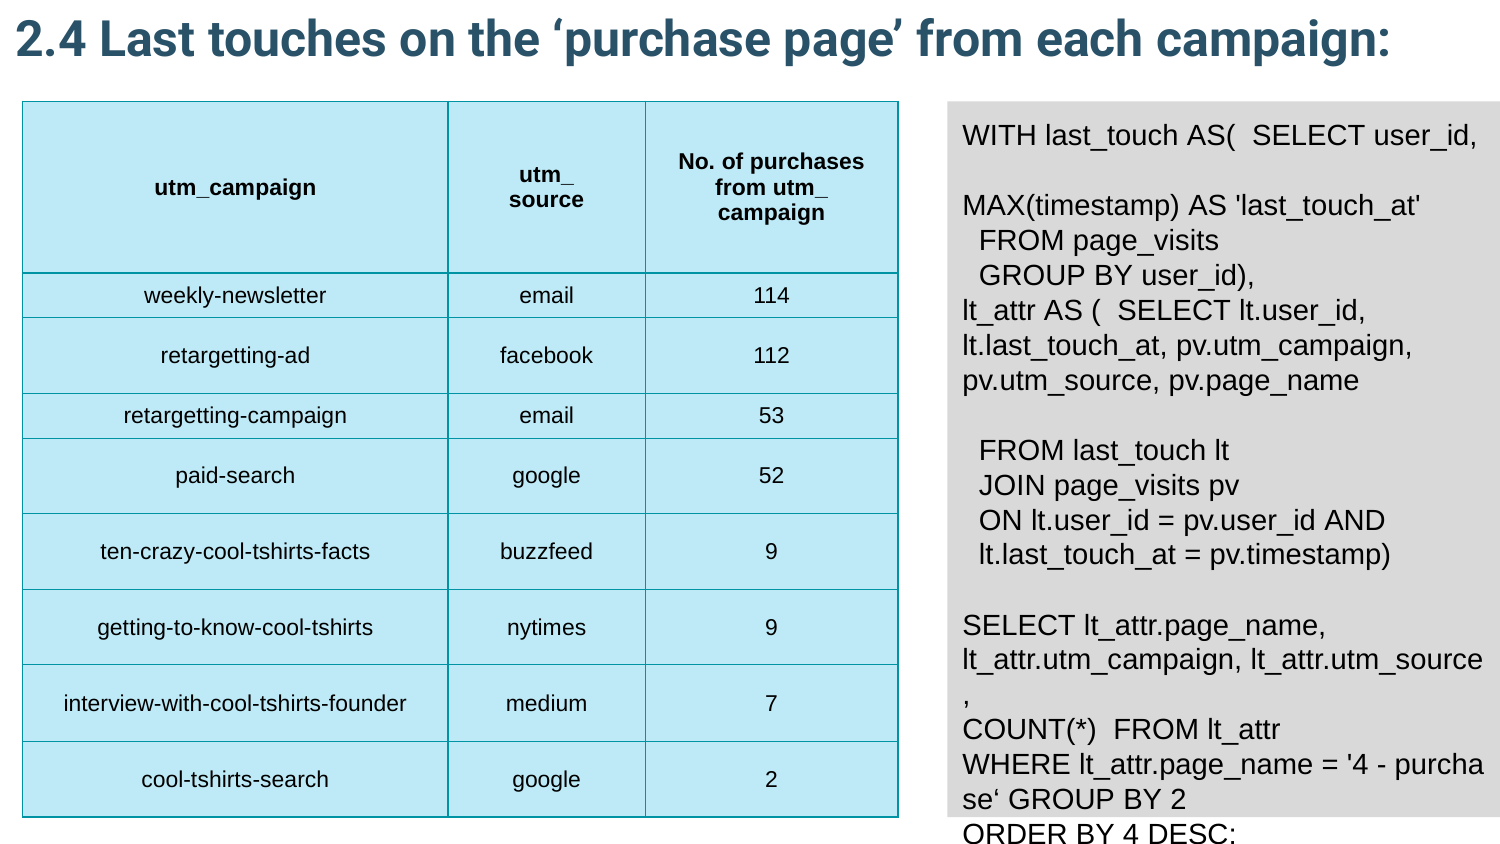

2.4 Last touches on the ‘purchase page’ from each campaign:
| utm\_campaign | utm\_ source | No. of purchases from utm\_ campaign |
| --- | --- | --- |
| weekly-newsletter | email | 114 |
| retargetting-ad | facebook | 112 |
| retargetting-campaign | email | 53 |
| paid-search | google | 52 |
| ten-crazy-cool-tshirts-facts | buzzfeed | 9 |
| getting-to-know-cool-tshirts | nytimes | 9 |
| interview-with-cool-tshirts-founder | medium | 7 |
| cool-tshirts-search | google | 2 |
WITH last_touch AS(  SELECT user_id,
MAX(timestamp) AS 'last_touch_at'
  FROM page_visits
  GROUP BY user_id),
lt_attr AS (  SELECT lt.user_id,
lt.last_touch_at, pv.utm_campaign,
pv.utm_source, pv.page_name

  FROM last_touch lt
  JOIN page_visits pv
  ON lt.user_id = pv.user_id AND
  lt.last_touch_at = pv.timestamp)

SELECT lt_attr.page_name,
lt_attr.utm_campaign, lt_attr.utm_source,
COUNT(*)  FROM lt_attr
WHERE lt_attr.page_name = '4 - purchase‘ GROUP BY 2 ORDER BY 4 DESC;